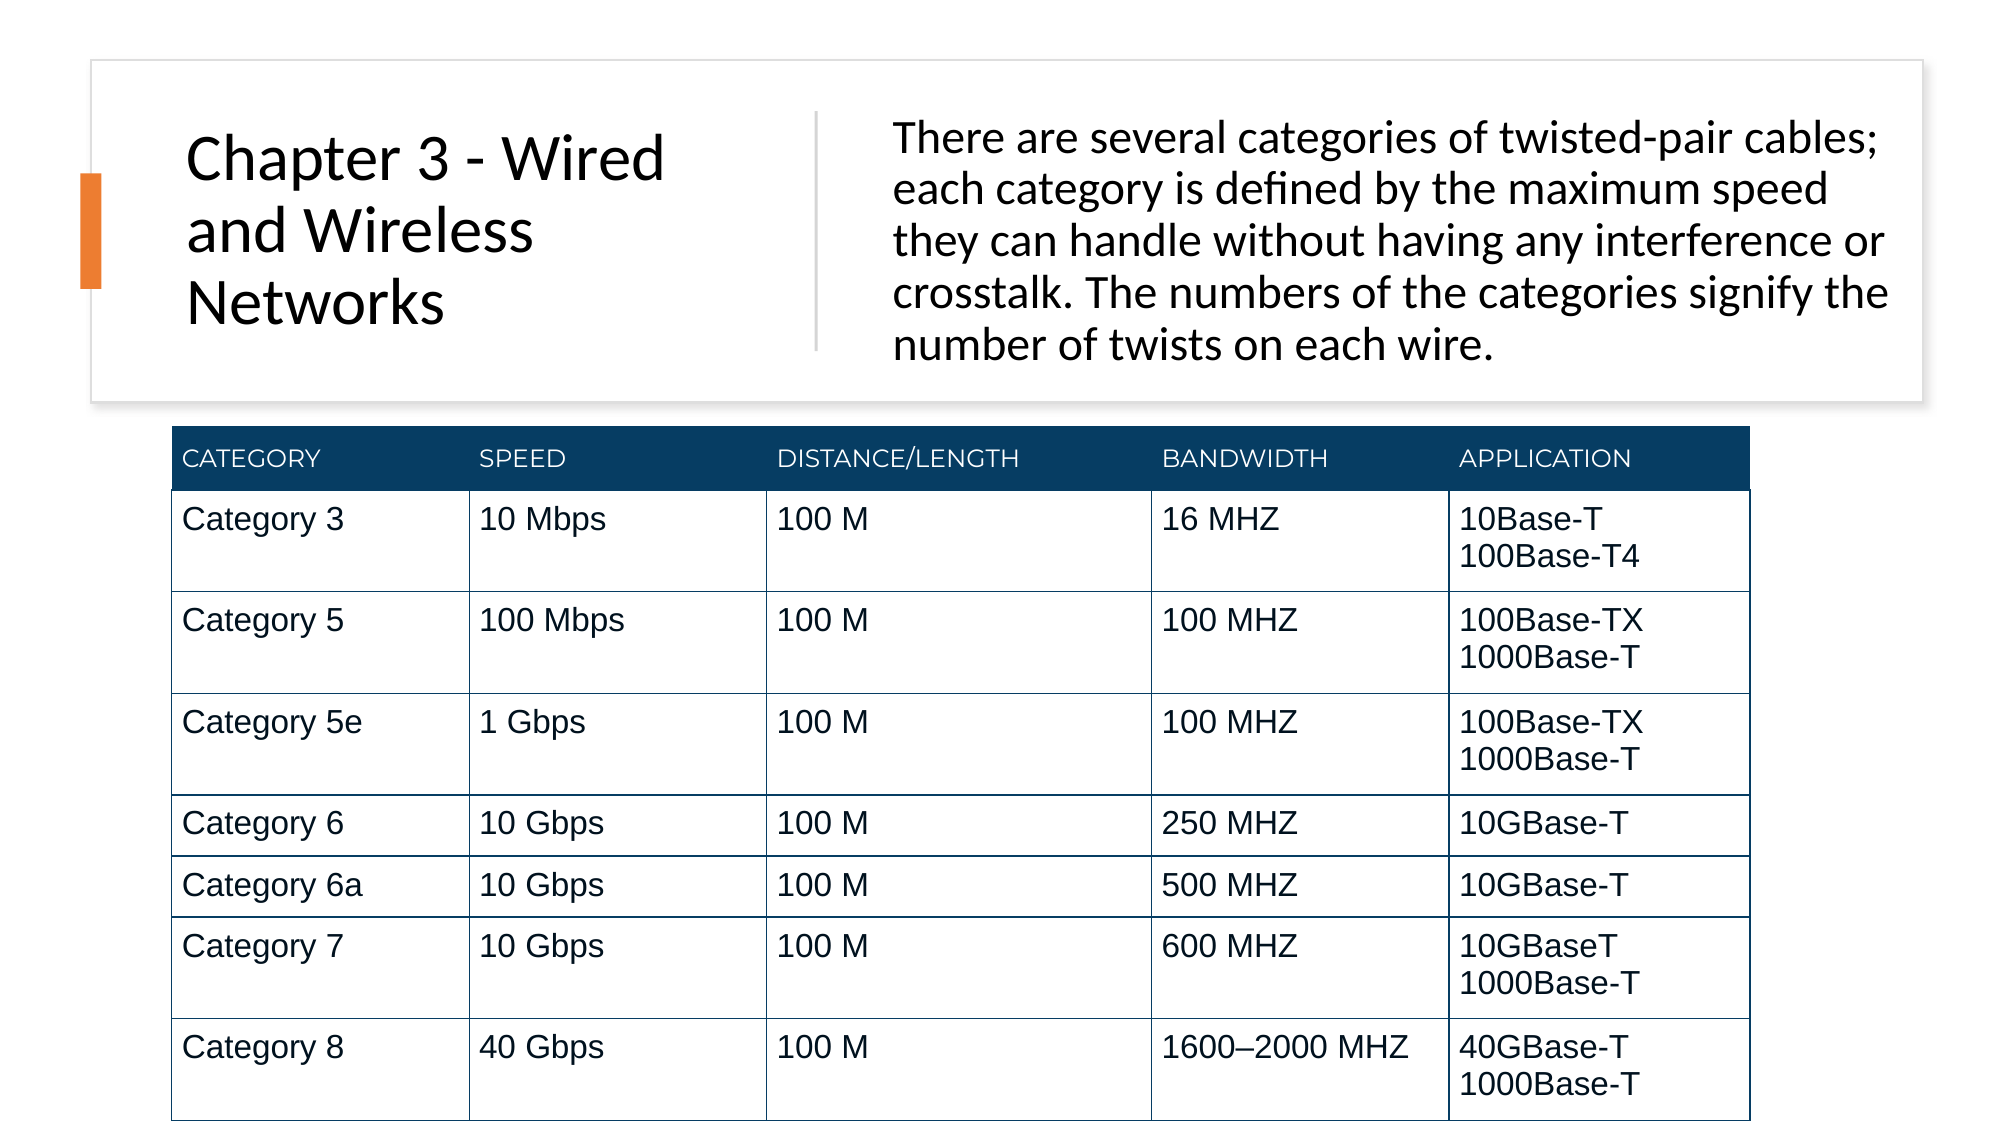

# Chapter 3 - Wired and Wireless Networks
There are several categories of twisted-pair cables; each category is defined by the maximum speed they can handle without having any interference or crosstalk. The numbers of the categories signify the number of twists on each wire.

| CATEGORY | SPEED | DISTANCE/LENGTH | BANDWIDTH | APPLICATION |
| --- | --- | --- | --- | --- |
| Category 3 | 10 Mbps | 100 M | 16 MHZ | 10Base-T 100Base-T4 |
| Category 5 | 100 Mbps | 100 M | 100 MHZ | 100Base-TX 1000Base-T |
| Category 5e | 1 Gbps | 100 M | 100 MHZ | 100Base-TX 1000Base-T |
| Category 6 | 10 Gbps | 100 M | 250 MHZ | 10GBase-T |
| Category 6a | 10 Gbps | 100 M | 500 MHZ | 10GBase-T |
| Category 7 | 10 Gbps | 100 M | 600 MHZ | 10GBaseT 1000Base-T |
| Category 8 | 40 Gbps | 100 M | 1600–2000 MHZ | 40GBase-T 1000Base-T |